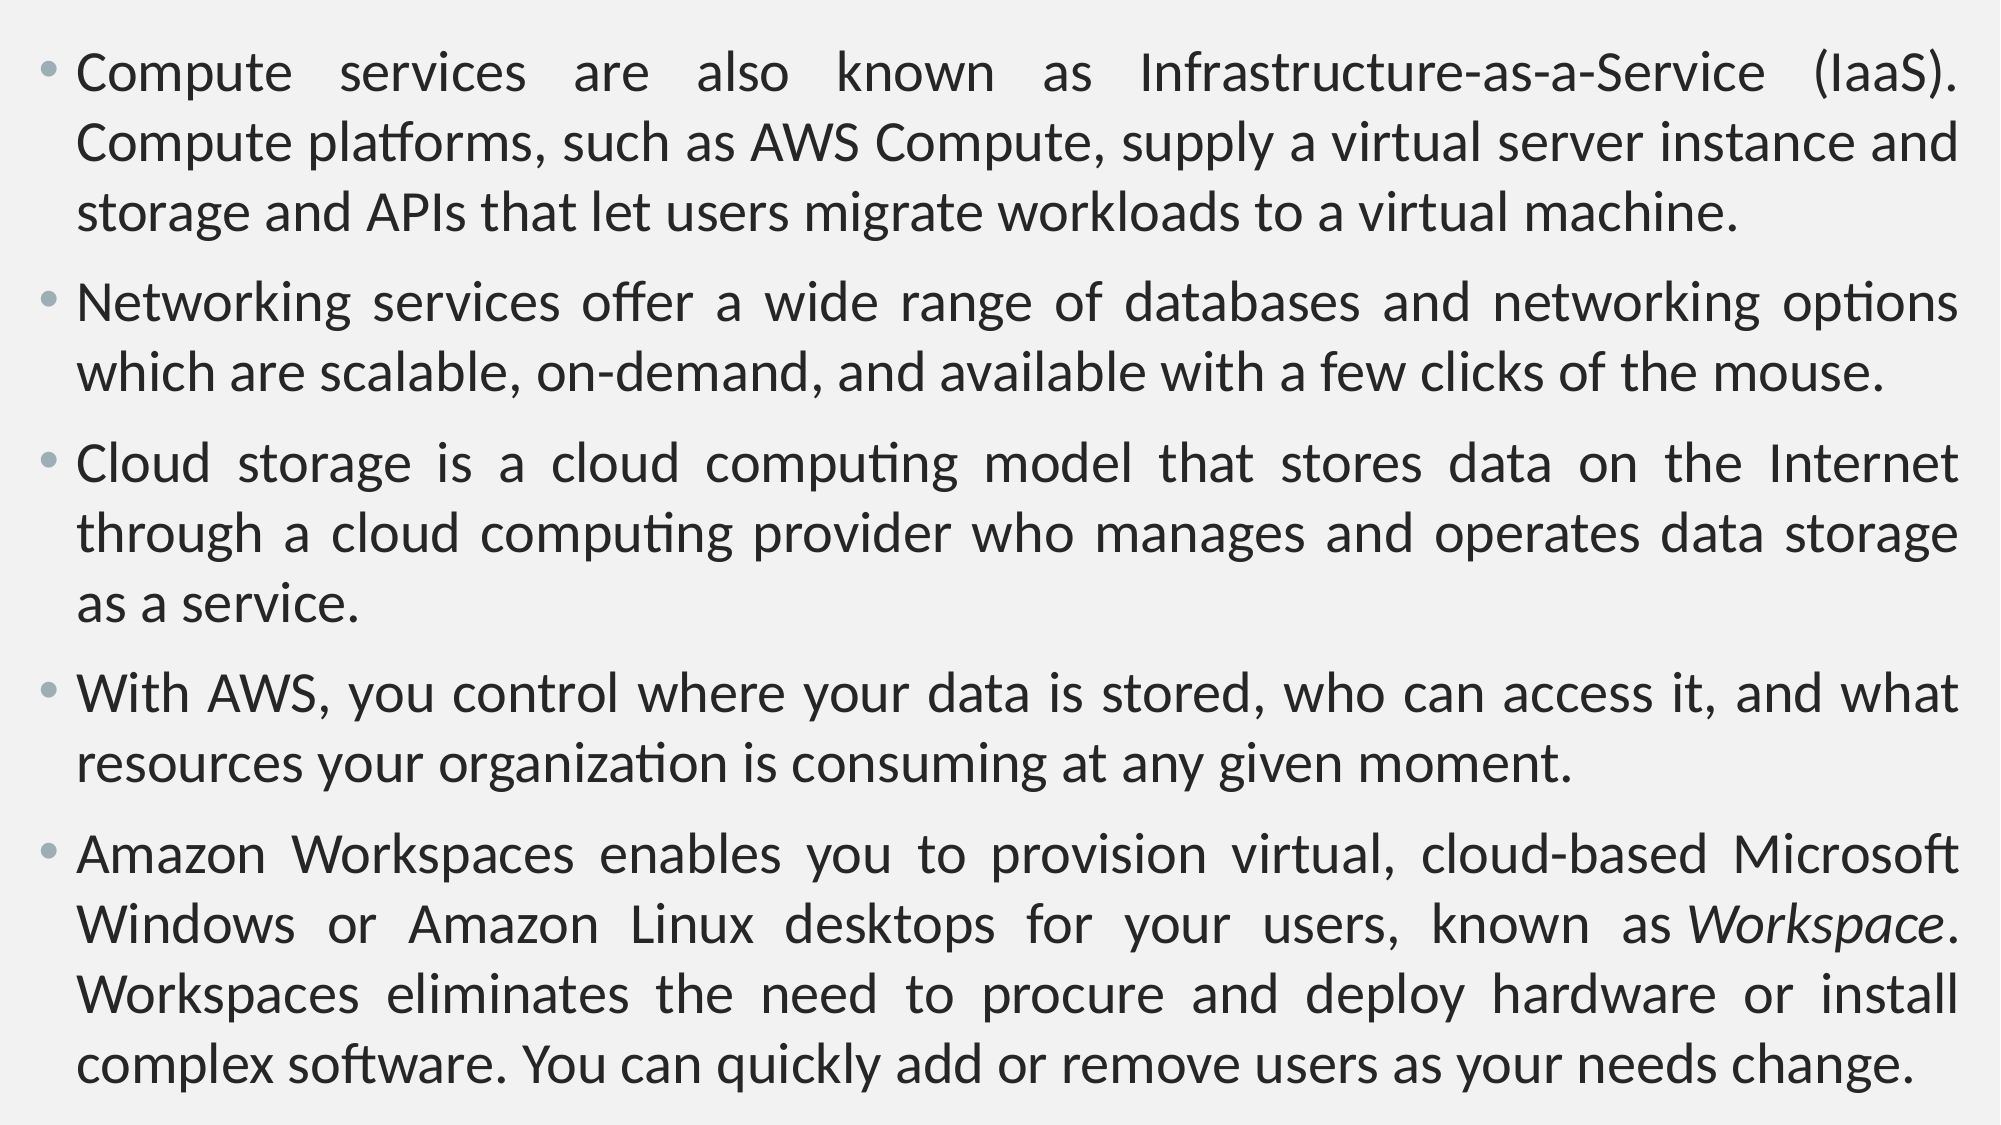

Compute services are also known as Infrastructure-as-a-Service (IaaS). Compute platforms, such as AWS Compute, supply a virtual server instance and storage and APIs that let users migrate workloads to a virtual machine.
Networking services offer a wide range of databases and networking options which are scalable, on-demand, and available with a few clicks of the mouse.
Cloud storage is a cloud computing model that stores data on the Internet through a cloud computing provider who manages and operates data storage as a service.
With AWS, you control where your data is stored, who can access it, and what resources your organization is consuming at any given moment.
Amazon Workspaces enables you to provision virtual, cloud-based Microsoft Windows or Amazon Linux desktops for your users, known as Workspace. Workspaces eliminates the need to procure and deploy hardware or install complex software. You can quickly add or remove users as your needs change.